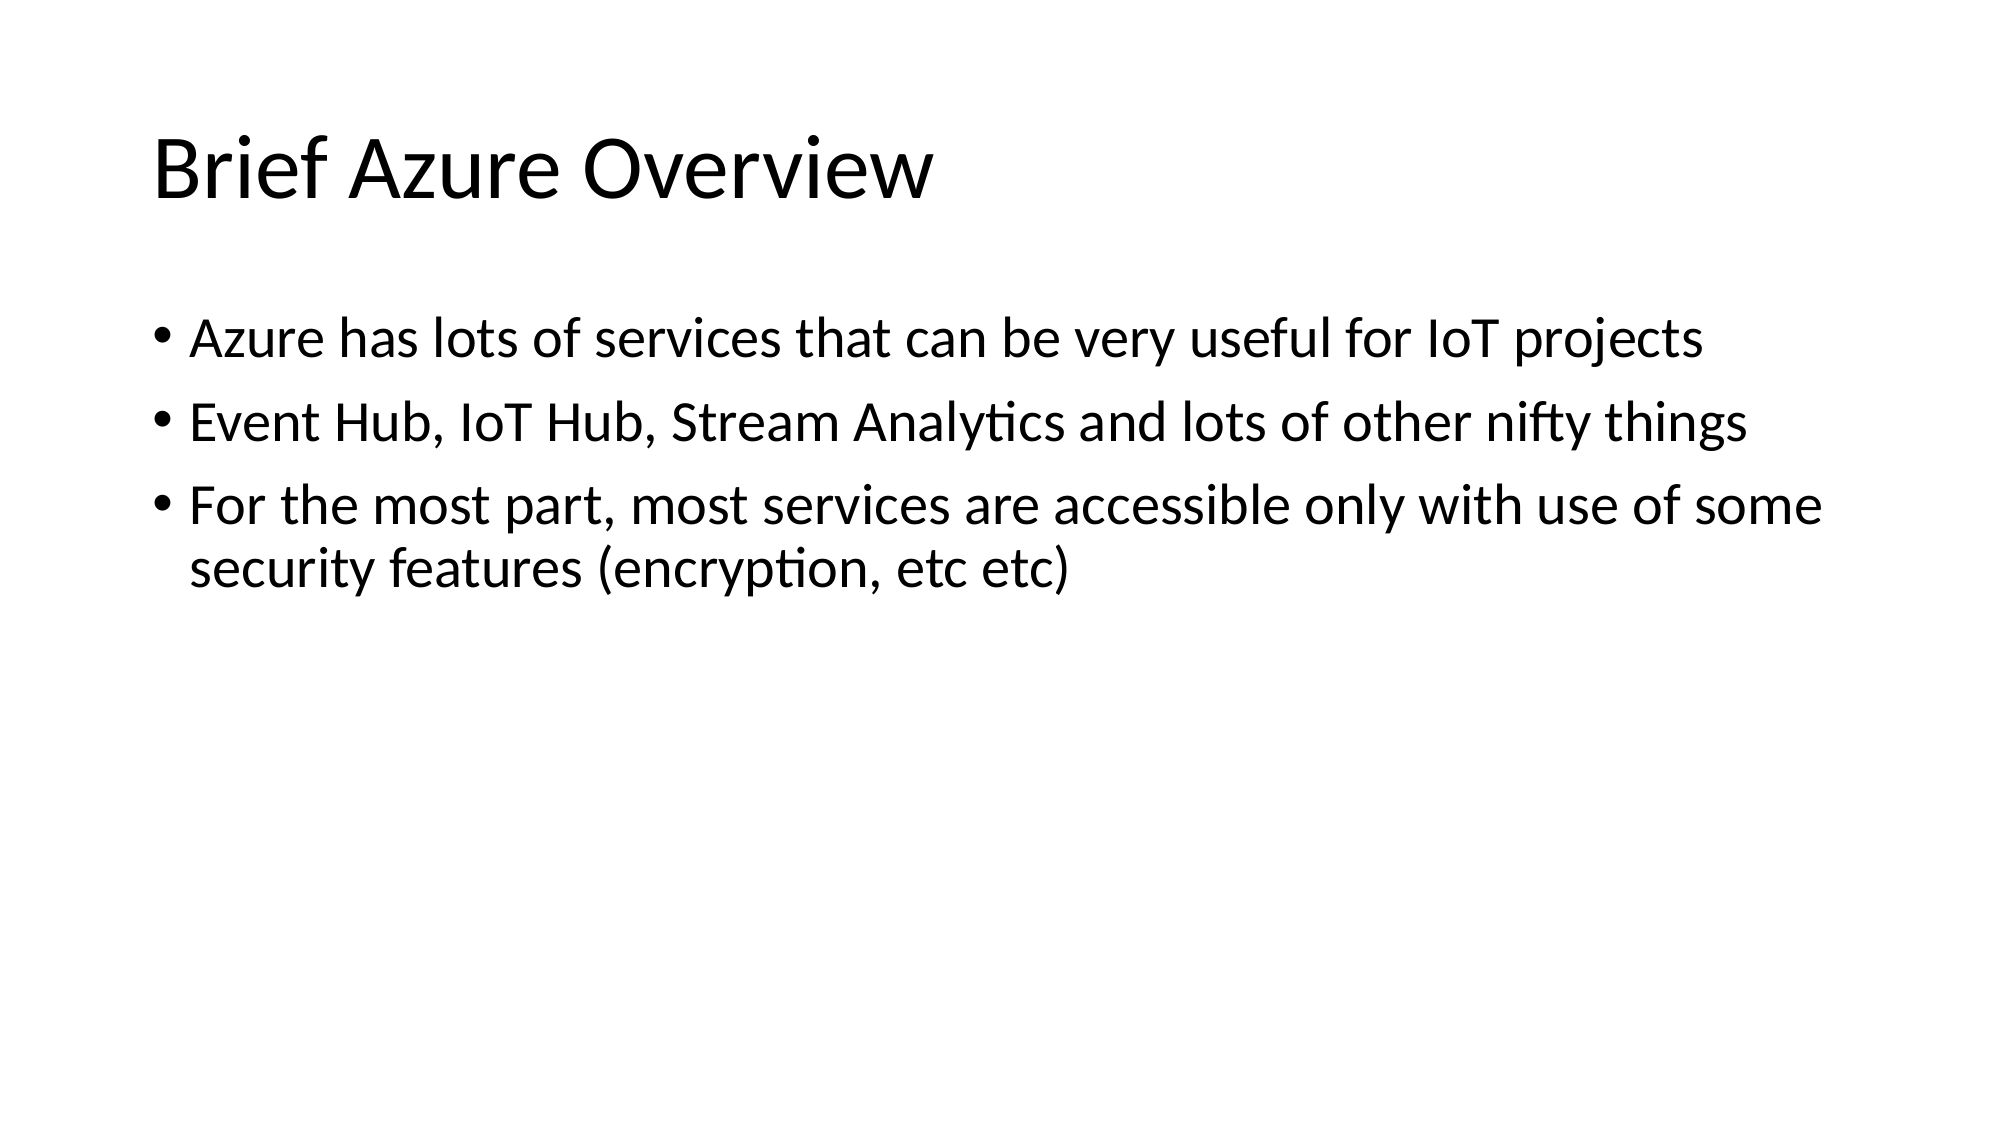

# Brief Azure Overview
Azure has lots of services that can be very useful for IoT projects
Event Hub, IoT Hub, Stream Analytics and lots of other nifty things
For the most part, most services are accessible only with use of some security features (encryption, etc etc)